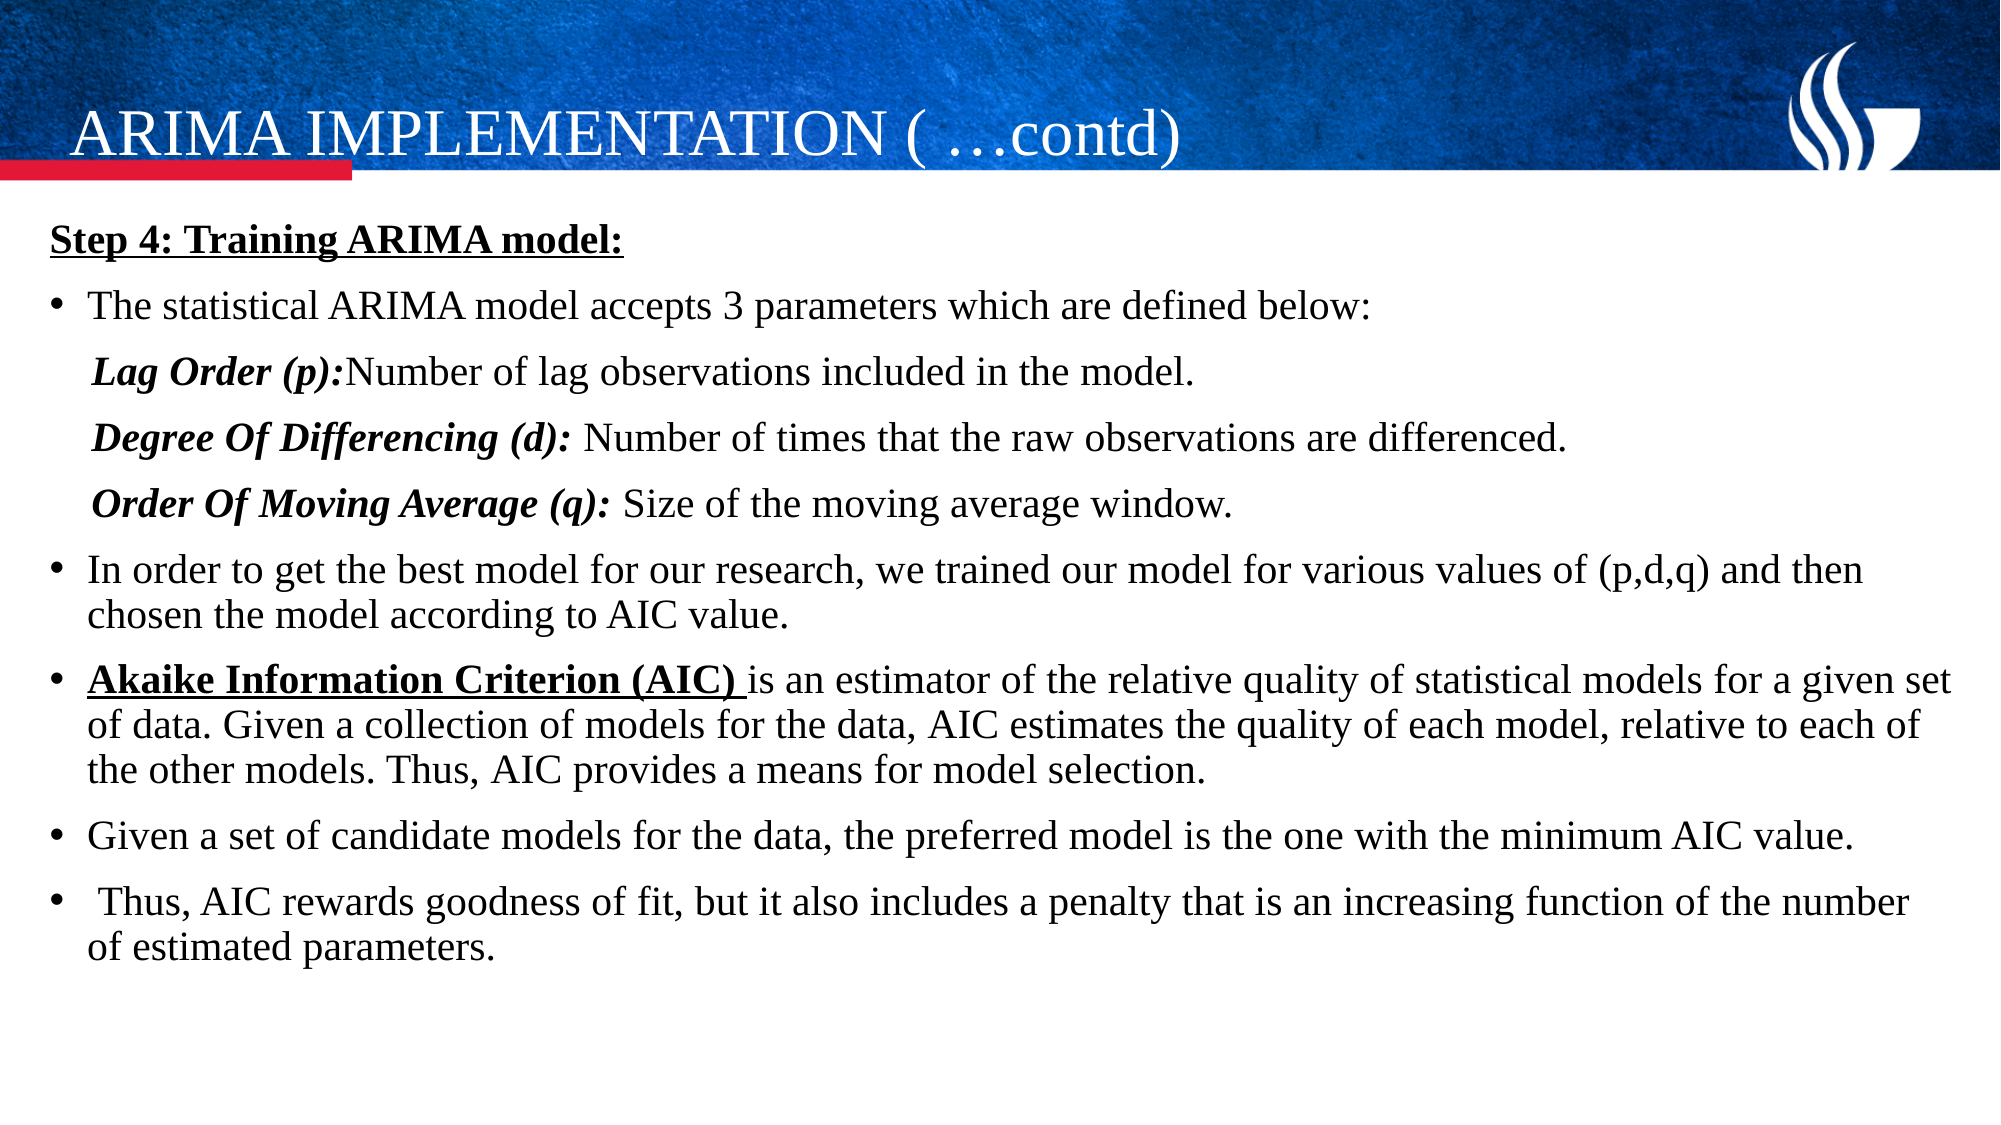

# ARIMA IMPLEMENTATION ( …contd)
Step 4: Training ARIMA model:
The statistical ARIMA model accepts 3 parameters which are defined below:
    Lag Order (p):Number of lag observations included in the model.
    Degree Of Differencing (d): Number of times that the raw observations are differenced.
    Order Of Moving Average (q): Size of the moving average window.
In order to get the best model for our research, we trained our model for various values of (p,d,q) and then chosen the model according to AIC value.
Akaike Information Criterion (AIC) is an estimator of the relative quality of statistical models for a given set of data. Given a collection of models for the data, AIC estimates the quality of each model, relative to each of the other models. Thus, AIC provides a means for model selection.
Given a set of candidate models for the data, the preferred model is the one with the minimum AIC value.
 Thus, AIC rewards goodness of fit, but it also includes a penalty that is an increasing function of the number of estimated parameters.